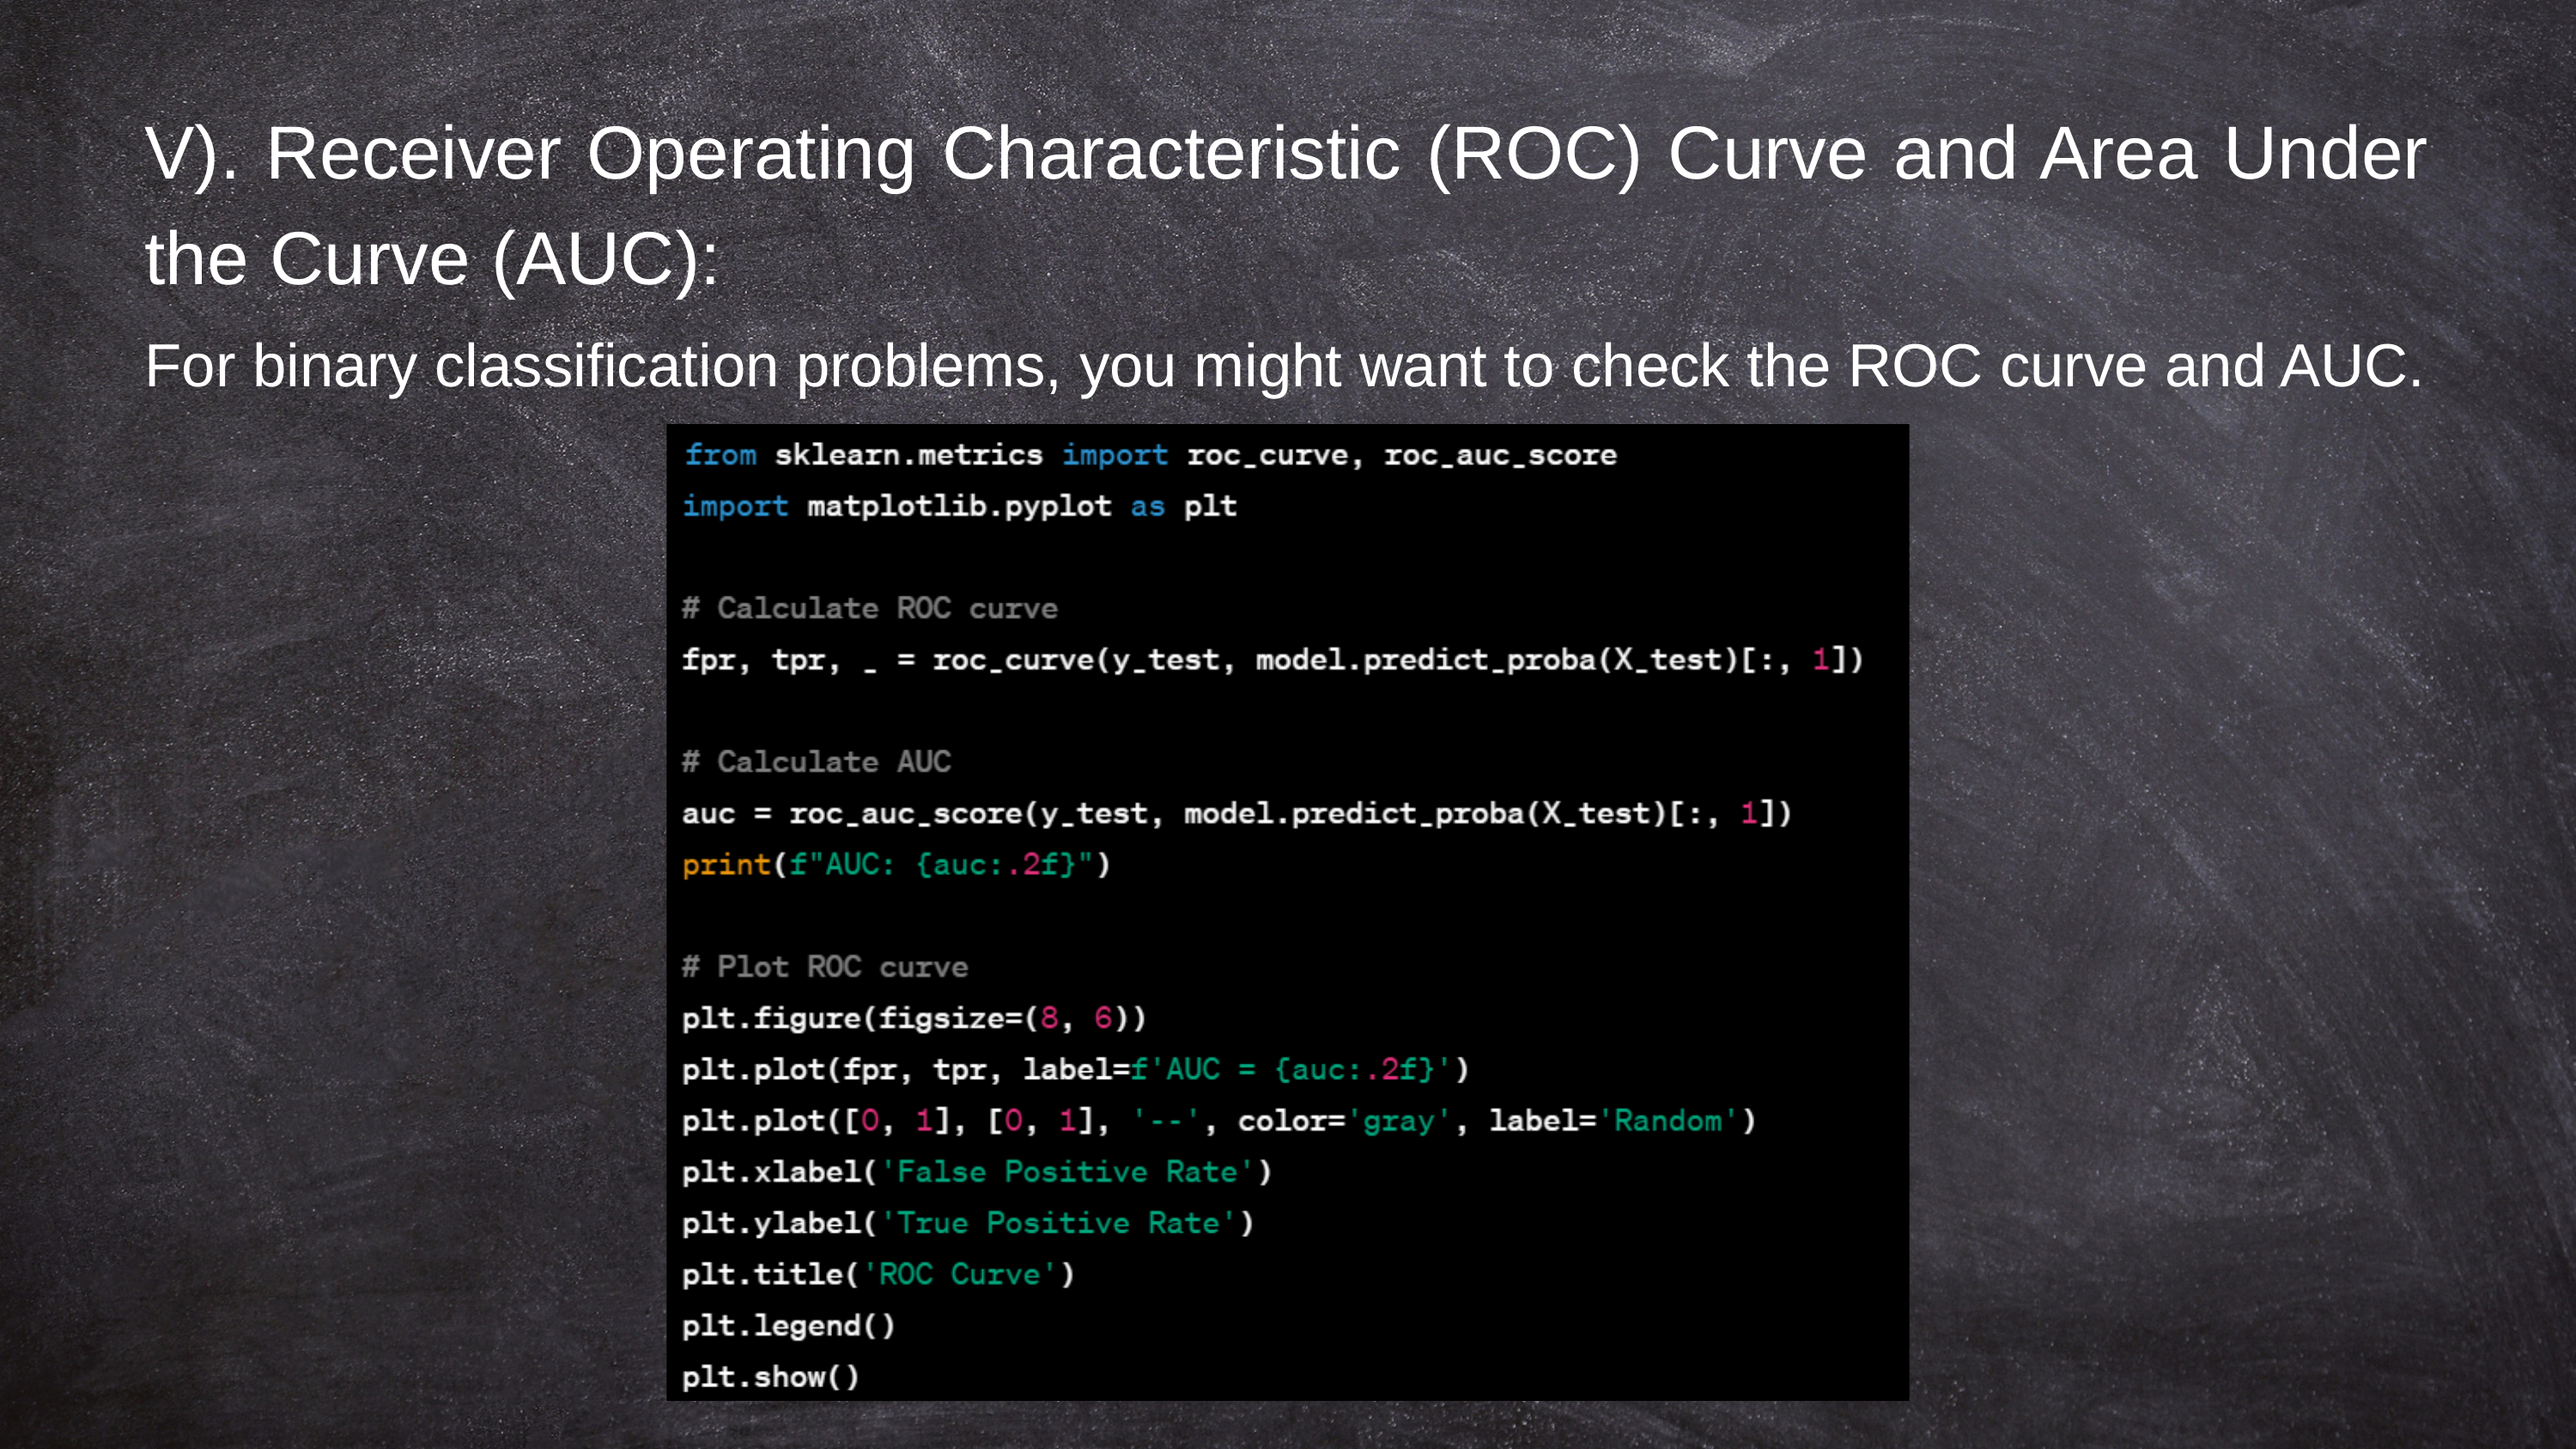

V). Receiver Operating Characteristic (ROC) Curve and Area Under the Curve (AUC):
For binary classification problems, you might want to check the ROC curve and AUC.